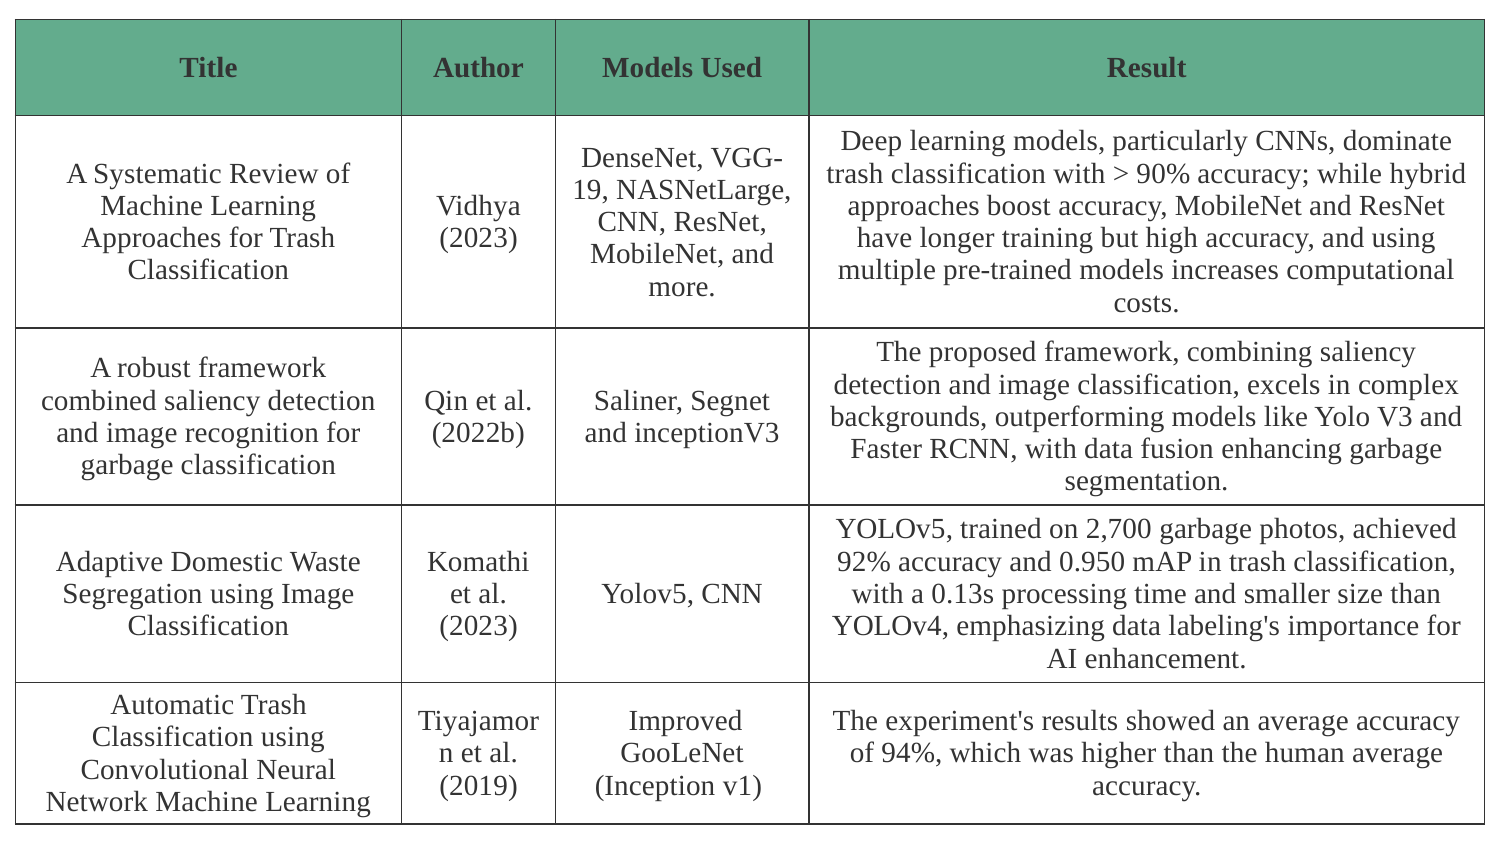

| Title | Author | Models Used | Result |
| --- | --- | --- | --- |
| A Systematic Review of Machine Learning Approaches for Trash Classification | Vidhya (2023) | DenseNet, VGG-19, NASNetLarge, CNN, ResNet, MobileNet, and more. | Deep learning models, particularly CNNs, dominate trash classification with > 90% accuracy; while hybrid approaches boost accuracy, MobileNet and ResNet have longer training but high accuracy, and using multiple pre-trained models increases computational costs. |
| A robust framework combined saliency detection and image recognition for garbage classification | Qin et al. (2022b) | Saliner, Segnet and inceptionV3 | The proposed framework, combining saliency detection and image classification, excels in complex backgrounds, outperforming models like Yolo V3 and Faster RCNN, with data fusion enhancing garbage segmentation. |
| Adaptive Domestic Waste Segregation using Image Classification | Komathi et al. (2023) | Yolov5, CNN | YOLOv5, trained on 2,700 garbage photos, achieved 92% accuracy and 0.950 mAP in trash classification, with a 0.13s processing time and smaller size than YOLOv4, emphasizing data labeling's importance for AI enhancement. |
| Automatic Trash Classification using Convolutional Neural Network Machine Learning | Tiyajamorn et al. (2019) | Improved GooLeNet (Inception v1) | The experiment's results showed an average accuracy of 94%, which was higher than the human average accuracy. |